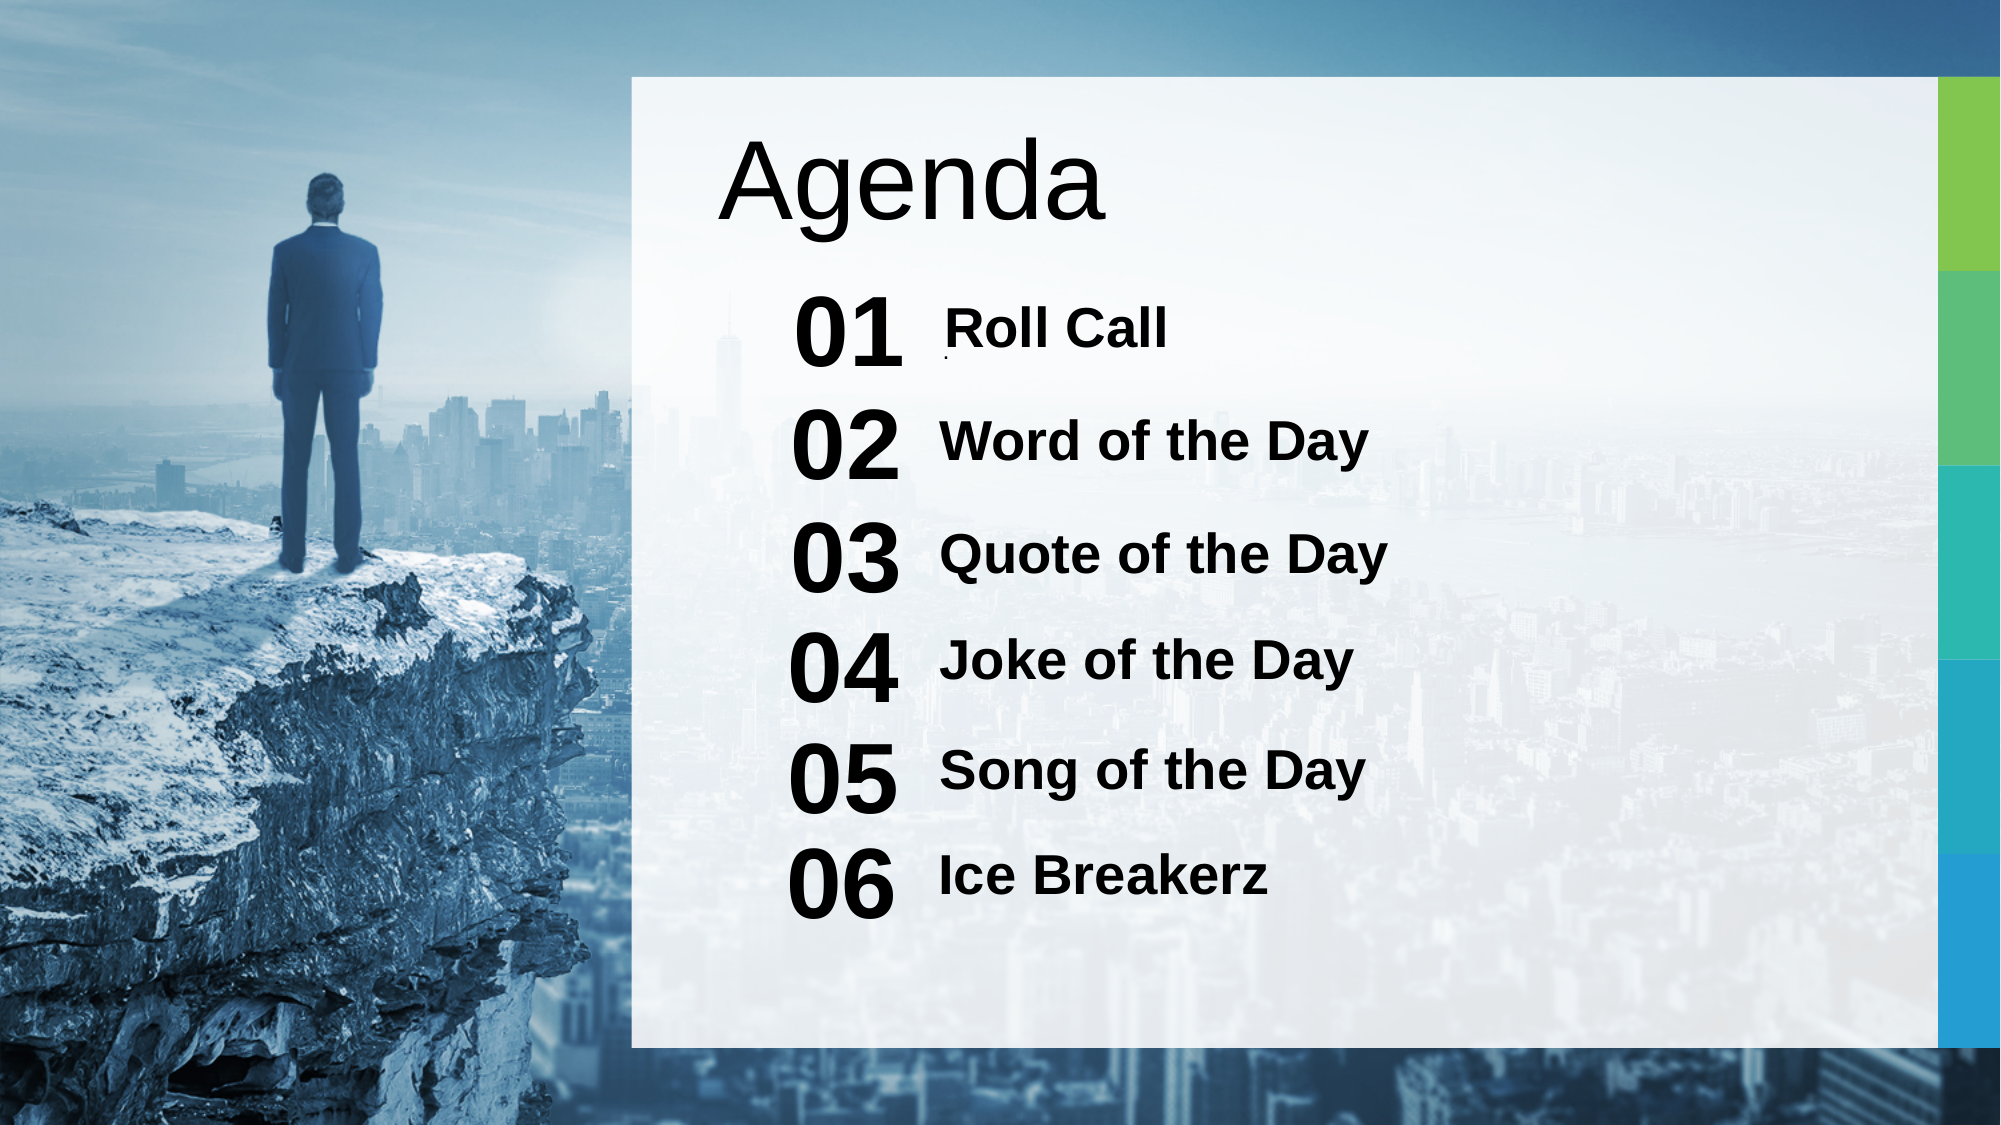

Agenda
01
Roll Call
.
02
Word of the Day

03
Quote of the Day

04
Joke of the Day
05
Song of the Day
06
Ice Breakerz